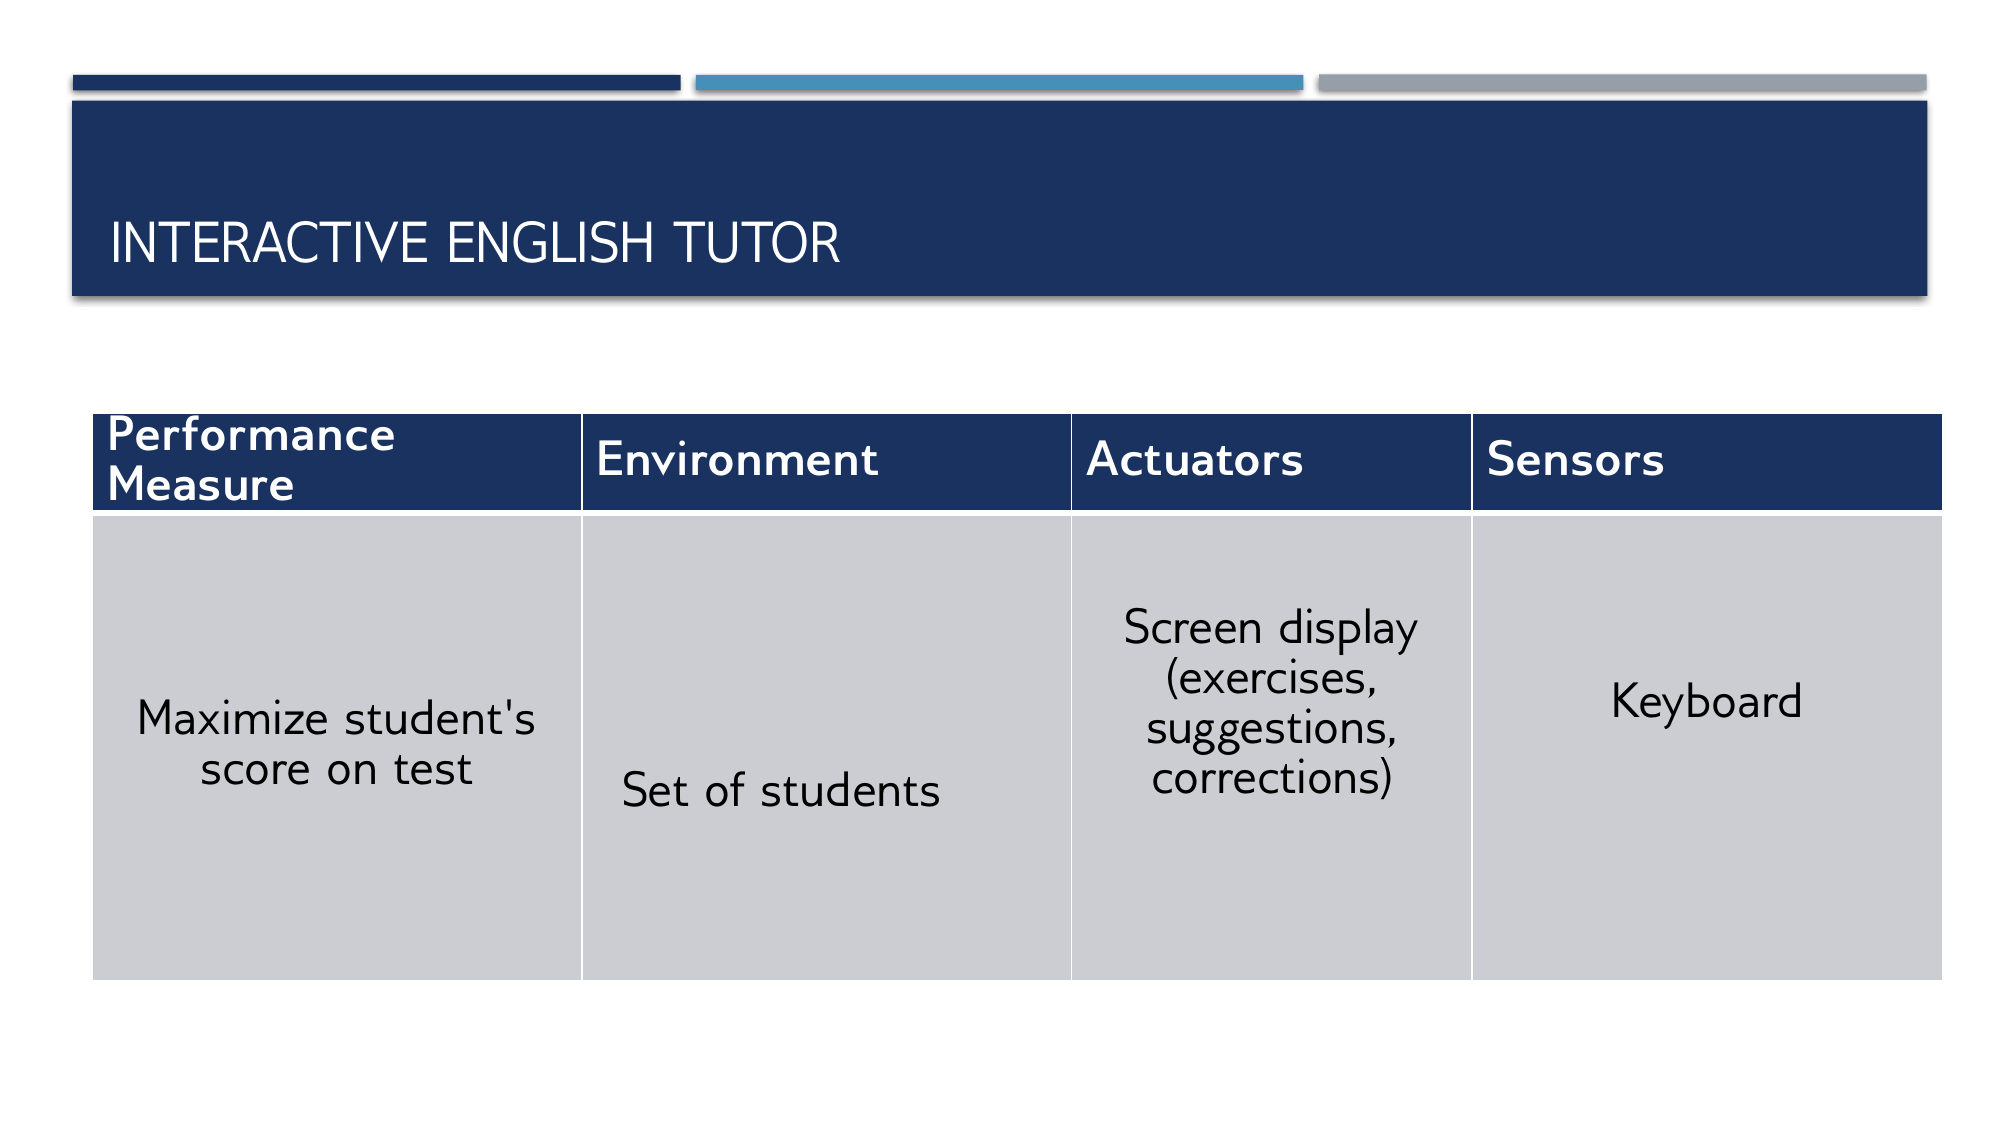

# Interactive English tutor

| Performance  Measure | Environment | Actuators | Sensors |
| --- | --- | --- | --- |
| Maximize student's score on test | Set of students | Screen display (exercises, suggestions, corrections) | Keyboard |